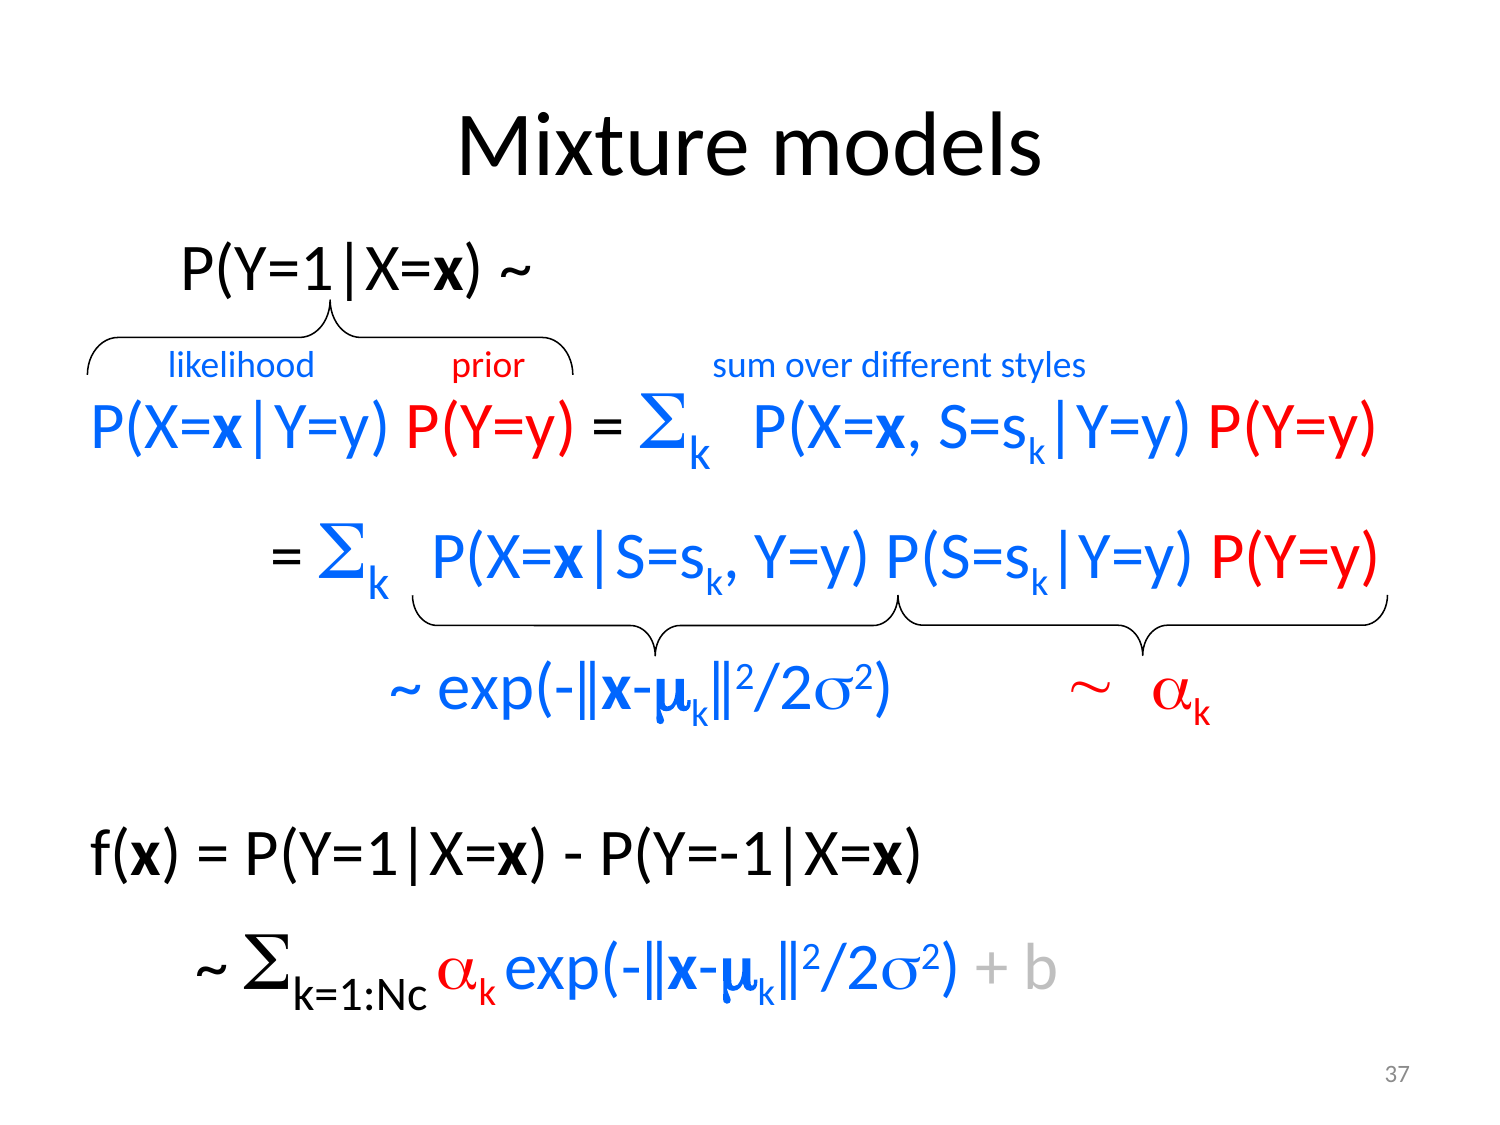

# Mixture models

P(Y=1|X=x) ~
likelihood                prior                      sum over different styles
P(X=x|Y=y) P(Y=y) = Σk P(X=x, S=sk|Y=y) P(Y=y)
            = Σk P(X=x|S=sk, Y=y) P(S=sk|Y=y) P(Y=y)

f(x) = P(Y=1|X=x) - P(Y=-1|X=x)
       ~ Σk=1:Nc αk exp(-ǁx-μkǁ2/2σ2) + b

∼ αk
~ exp(-ǁx-μkǁ2/2σ2)
37